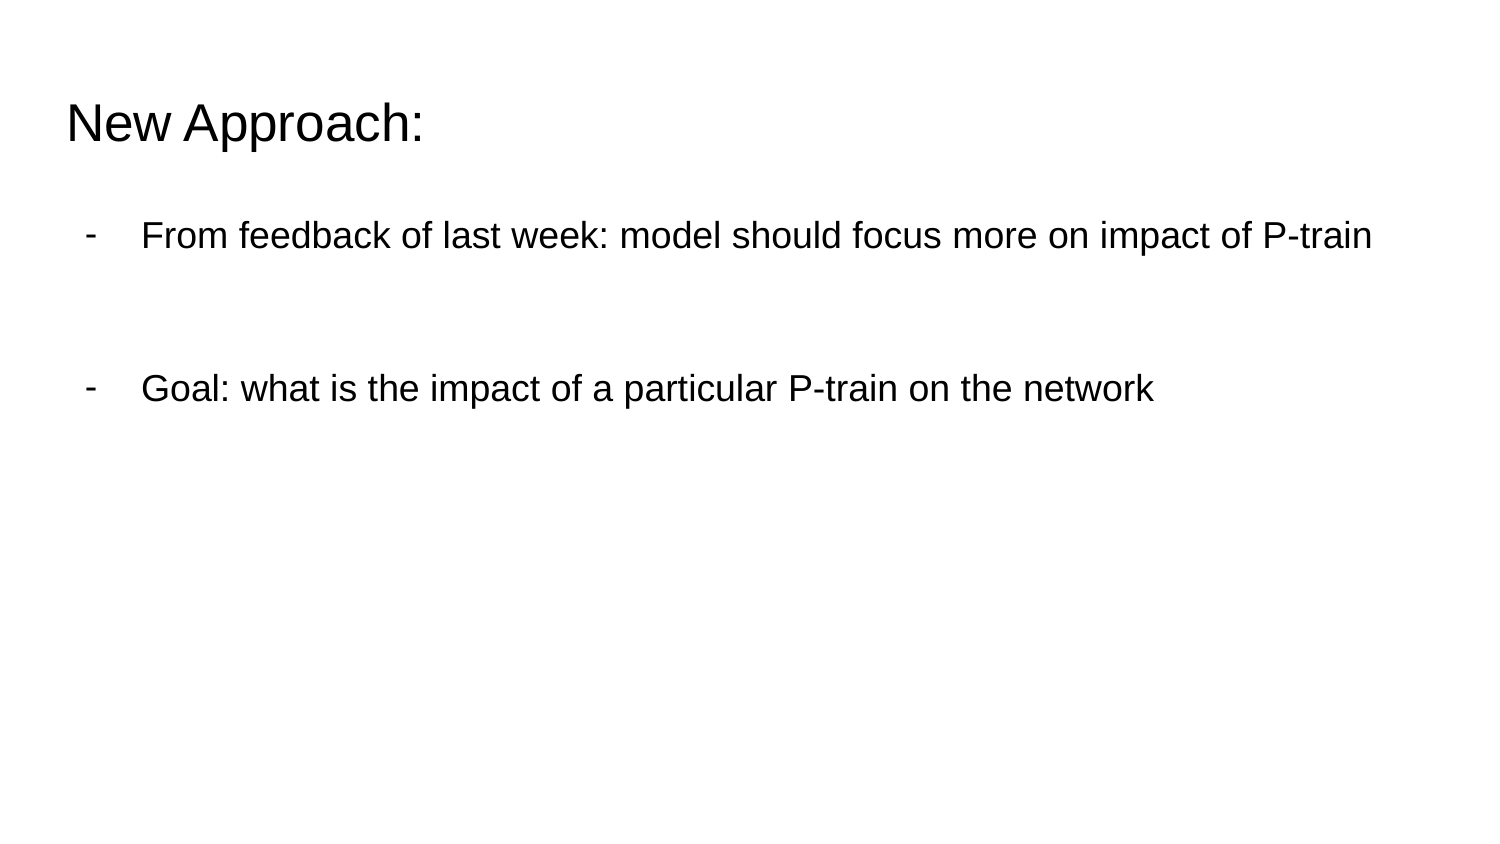

# New Approach:
From feedback of last week: model should focus more on impact of P-train

Goal: what is the impact of a particular P-train on the network